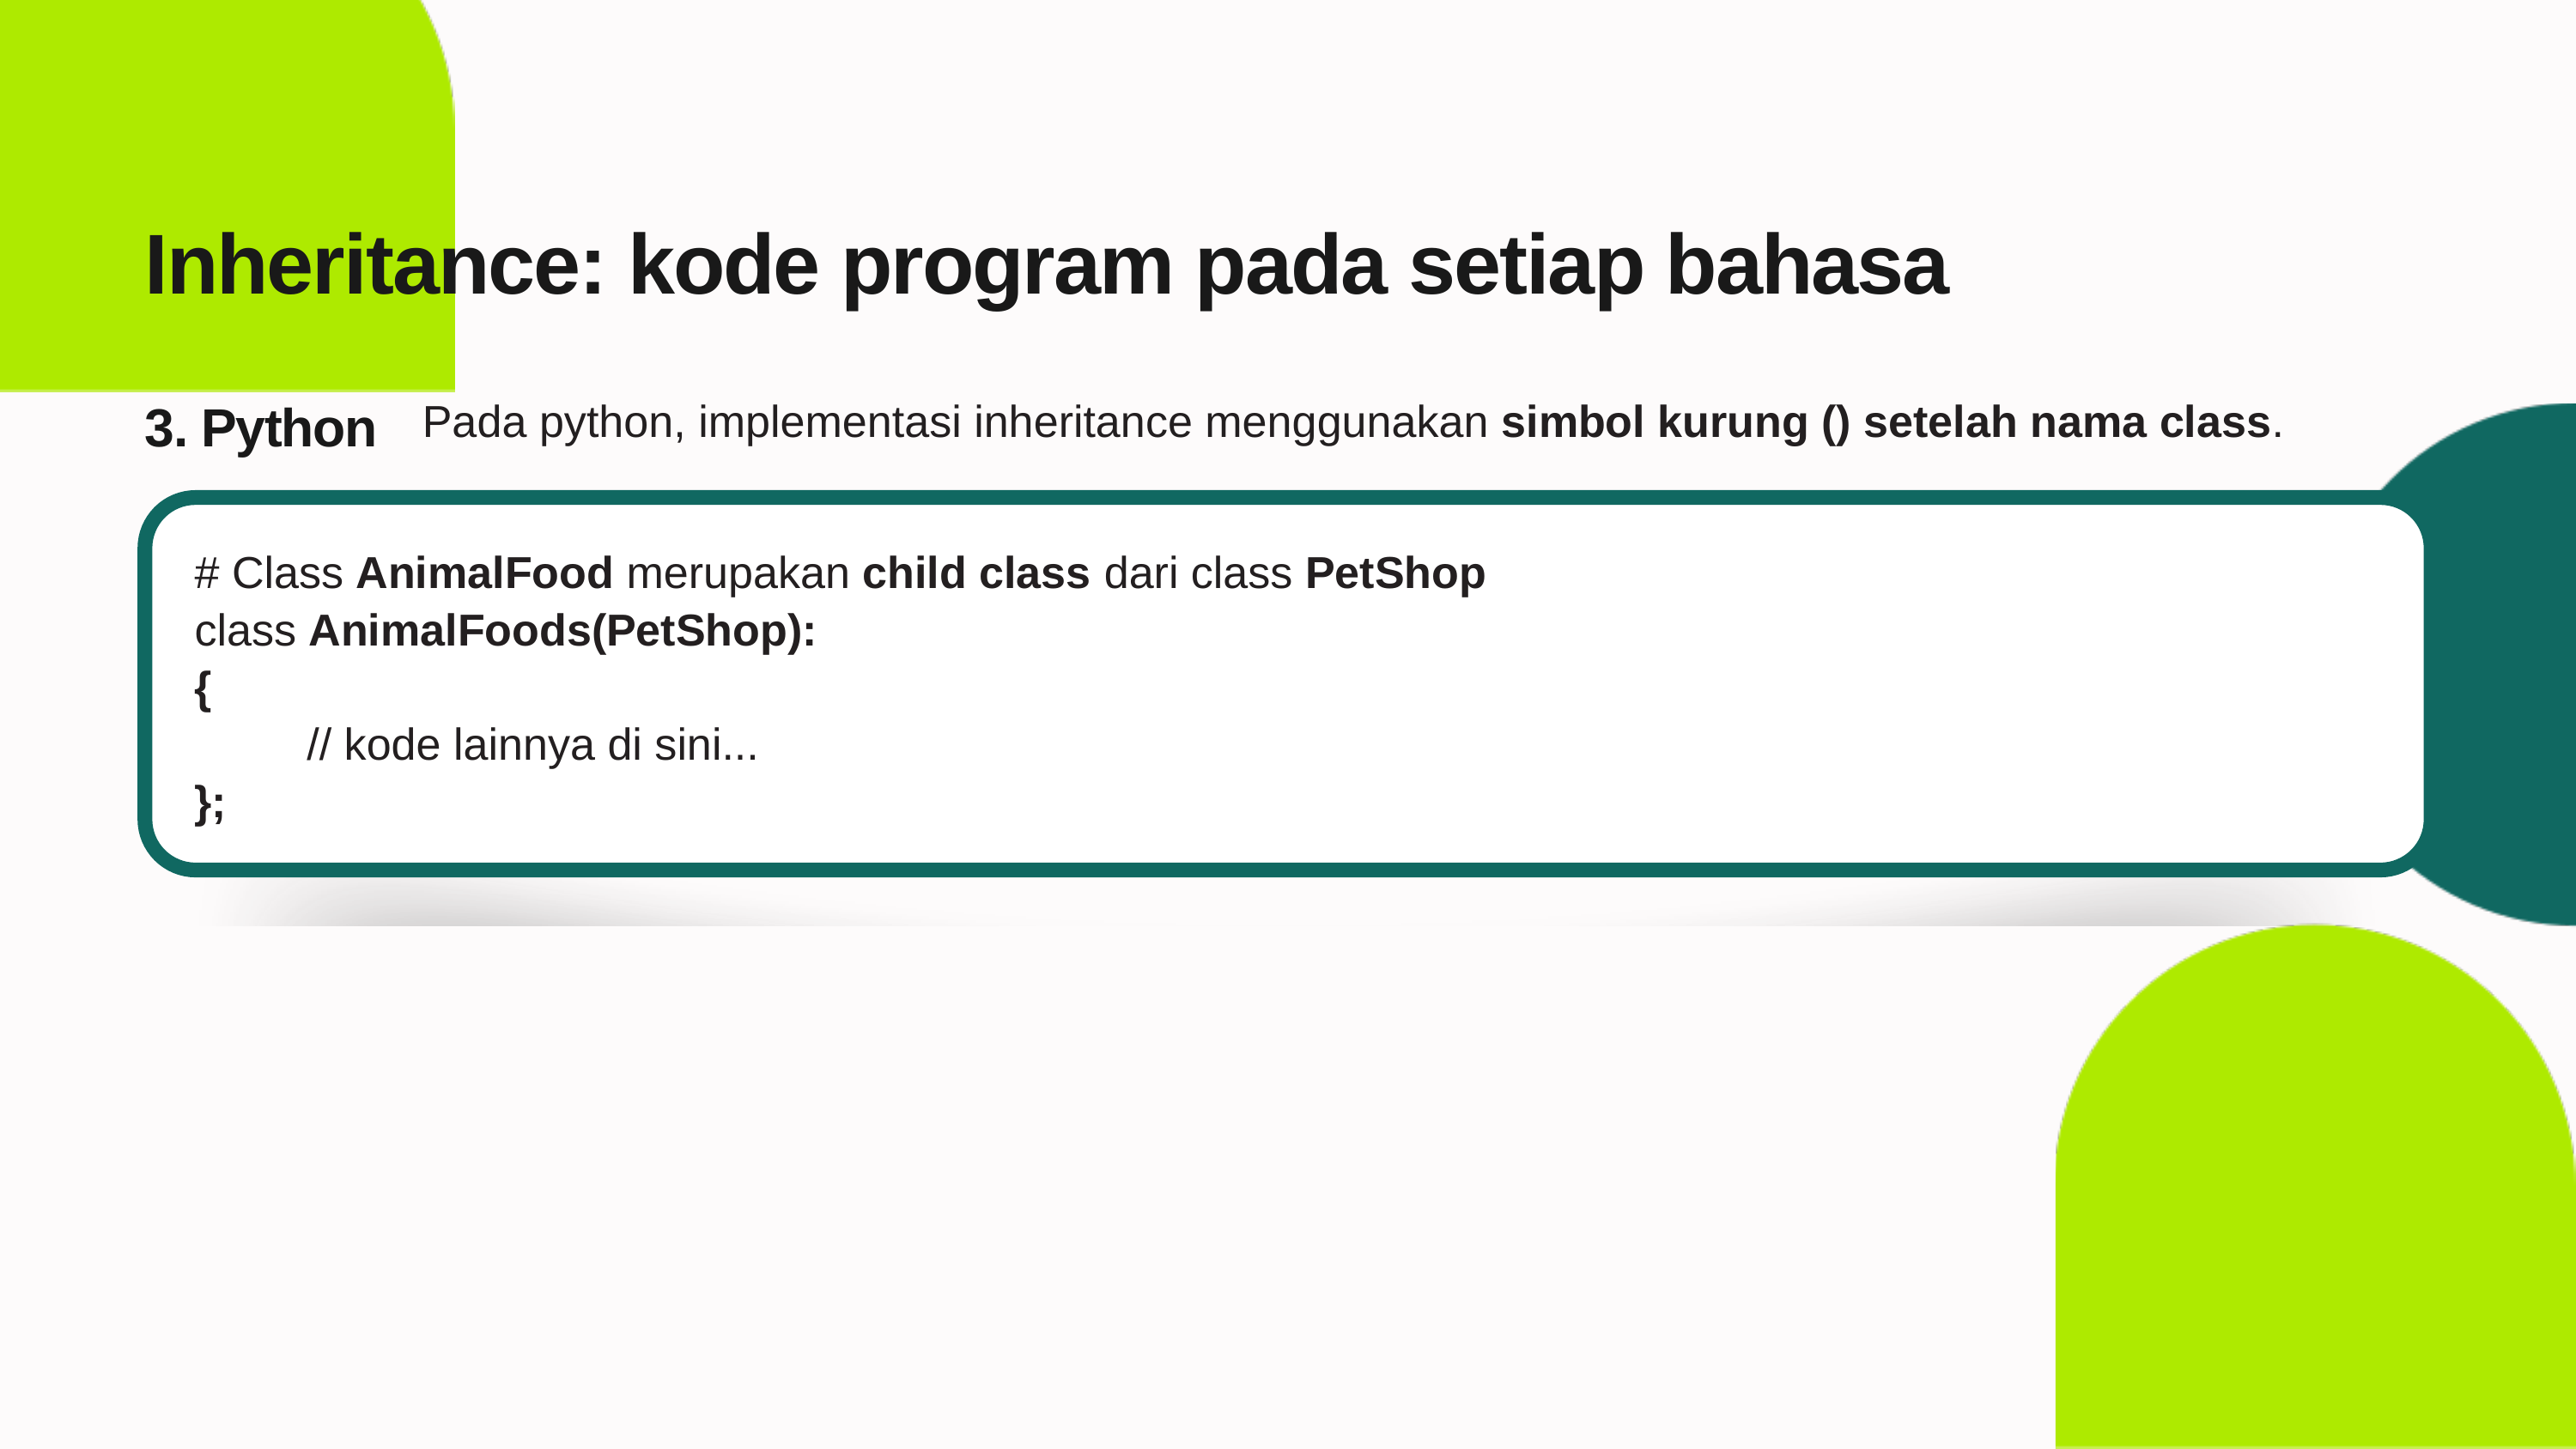

Inheritance: kode program pada setiap bahasa
3. Python
Pada python, implementasi inheritance menggunakan simbol kurung () setelah nama class.

# Class AnimalFood merupakan child class dari class PetShop
class AnimalFoods(PetShop):
{
         // kode lainnya di sini...
};